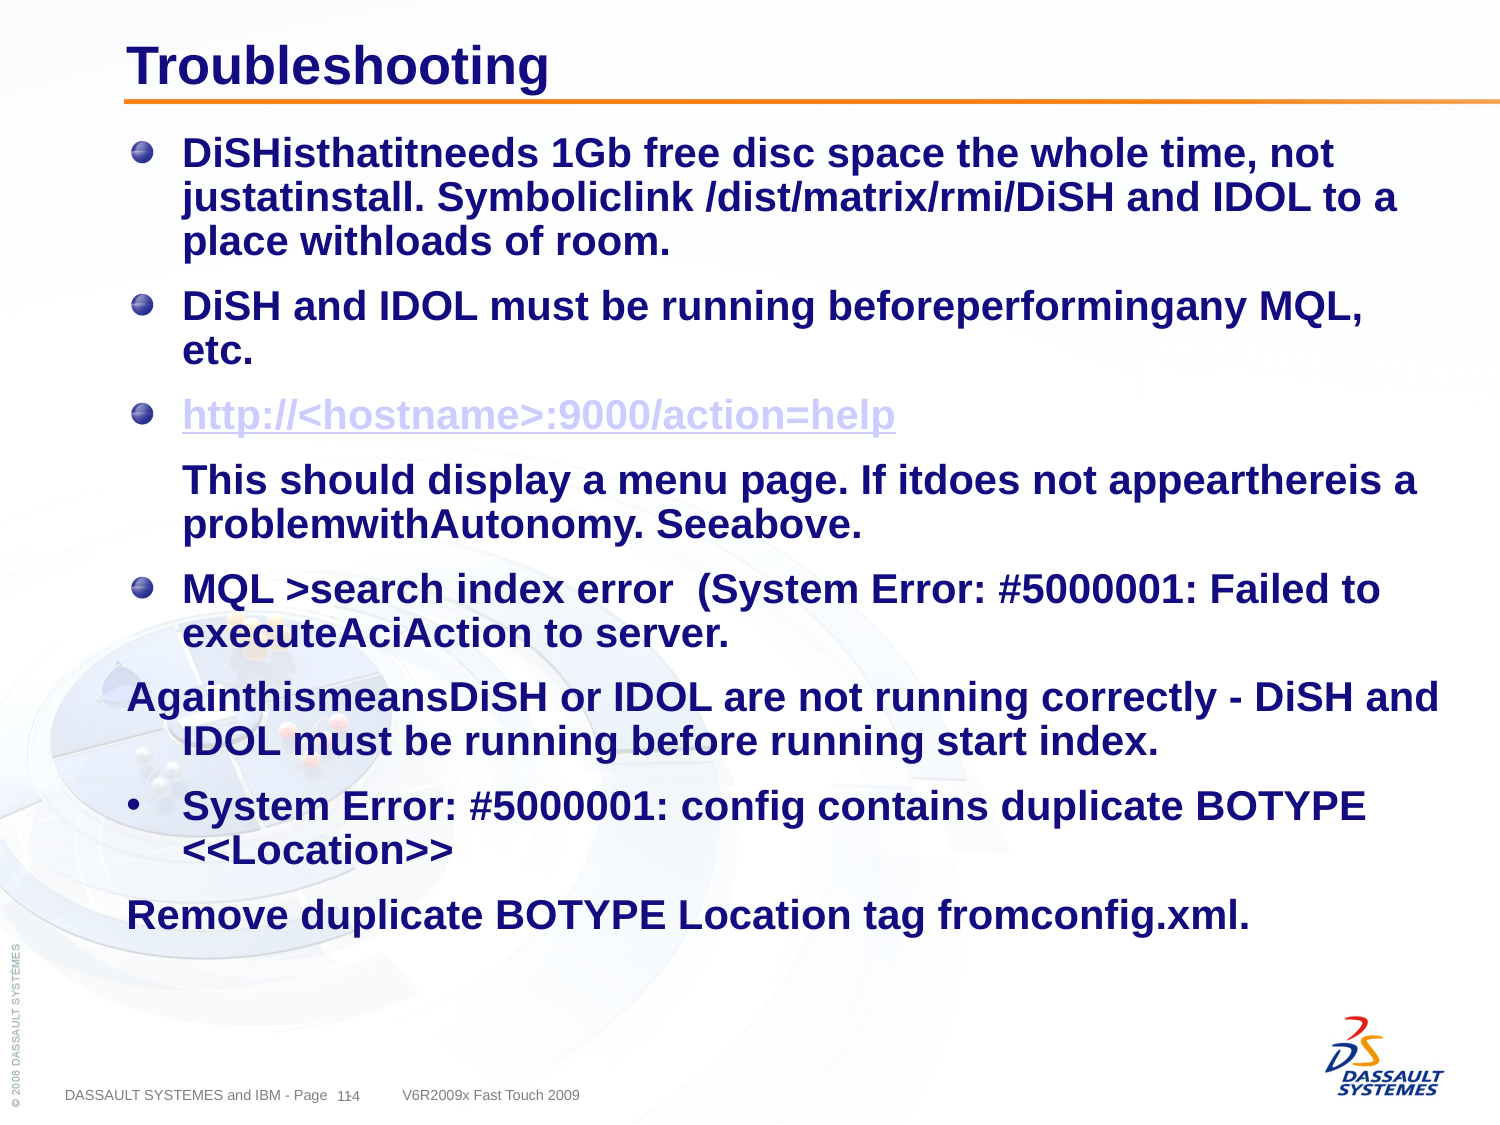

# Troubleshooting
DiSHisthatitneeds 1Gb free disc space the whole time, not justatinstall. Symboliclink /dist/matrix/rmi/DiSH and IDOL to a place withloads of room.
DiSH and IDOL must be running beforeperformingany MQL, etc.
http://<hostname>:9000/action=help
	This should display a menu page. If itdoes not appearthereis a problemwithAutonomy. Seeabove.
MQL >search index error  (System Error: #5000001: Failed to executeAciAction to server.
AgainthismeansDiSH or IDOL are not running correctly - DiSH and IDOL must be running before running start index.
System Error: #5000001: config contains duplicate BOTYPE <<Location>>
Remove duplicate BOTYPE Location tag fromconfig.xml.